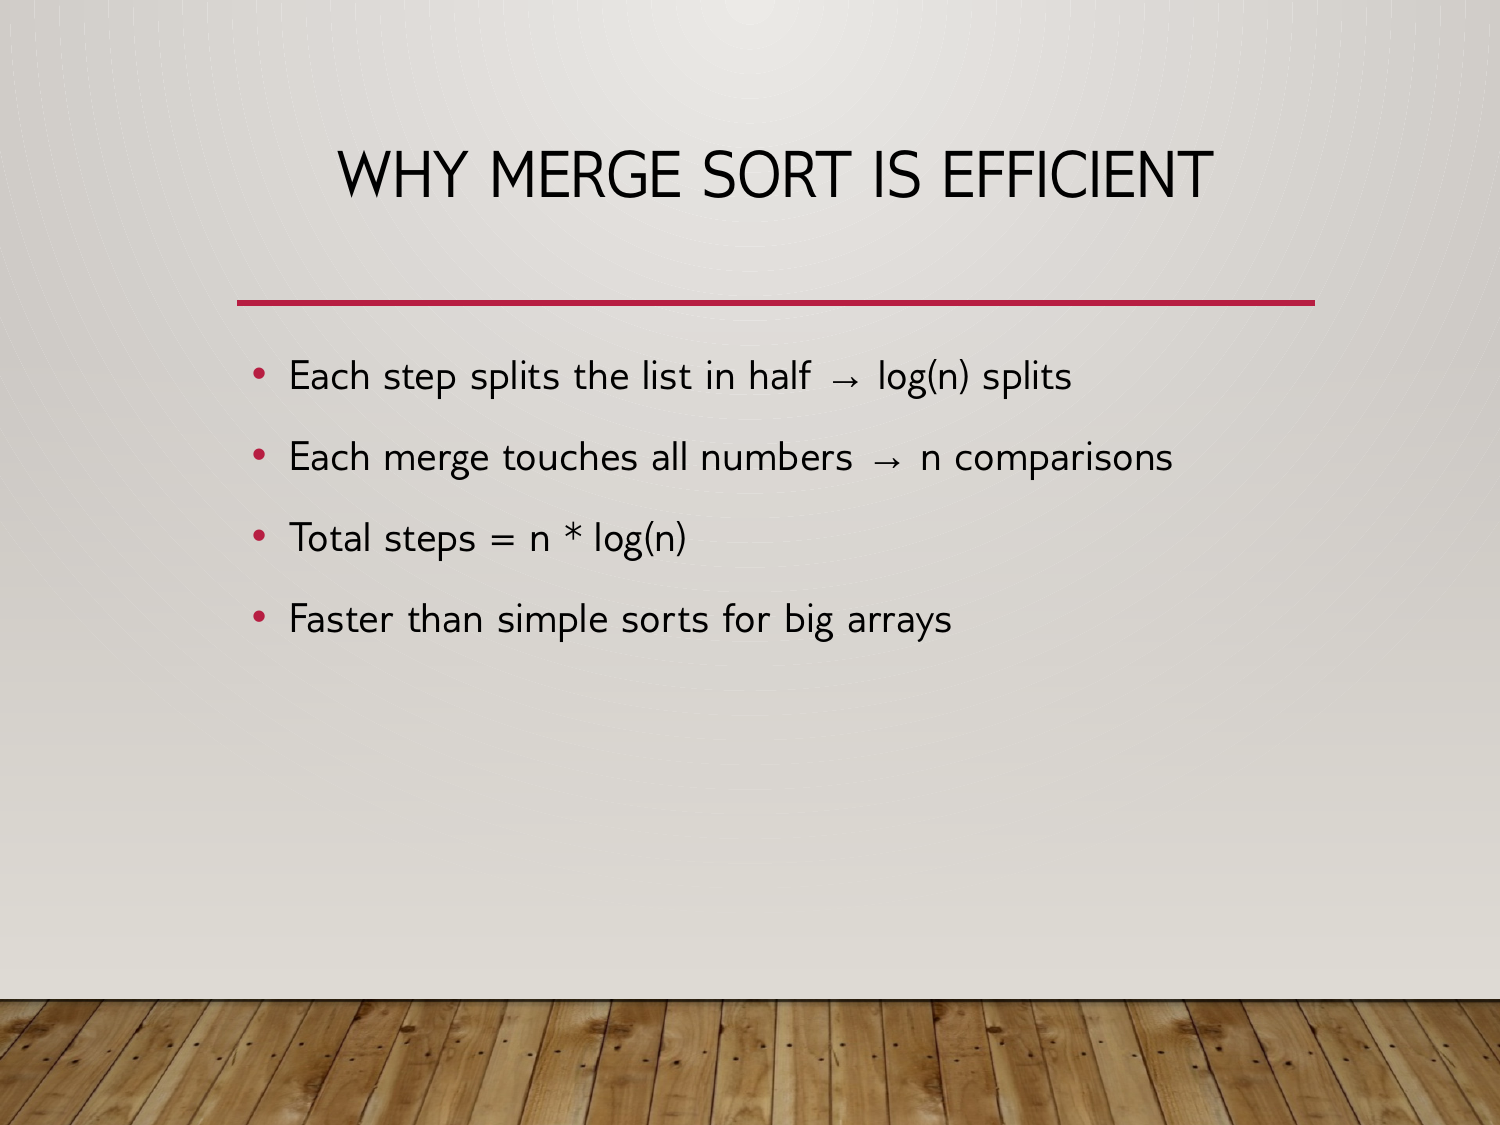

# Why Merge Sort is Efficient
Each step splits the list in half → log(n) splits
Each merge touches all numbers → n comparisons
Total steps = n * log(n)
Faster than simple sorts for big arrays